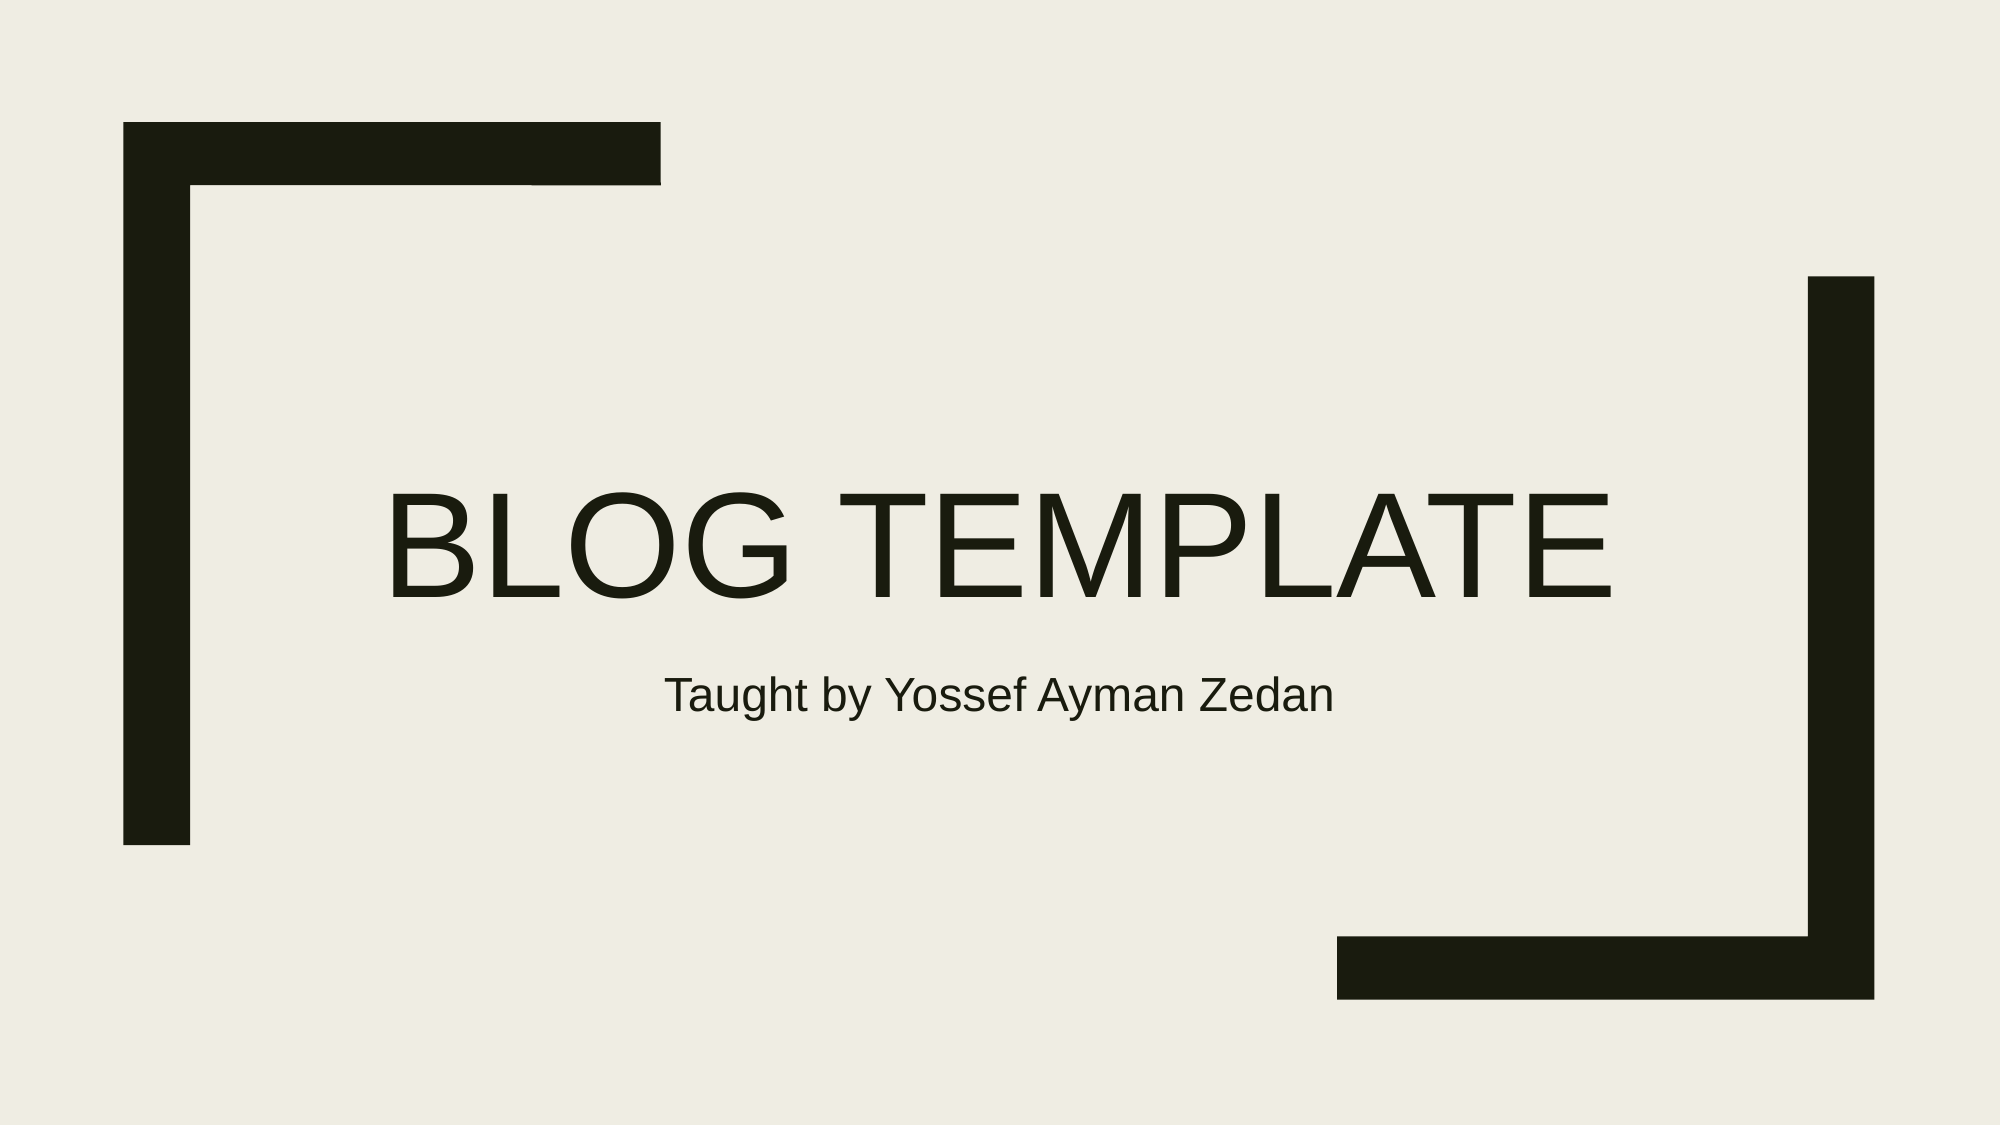

# Blog template
Taught by Yossef Ayman Zedan